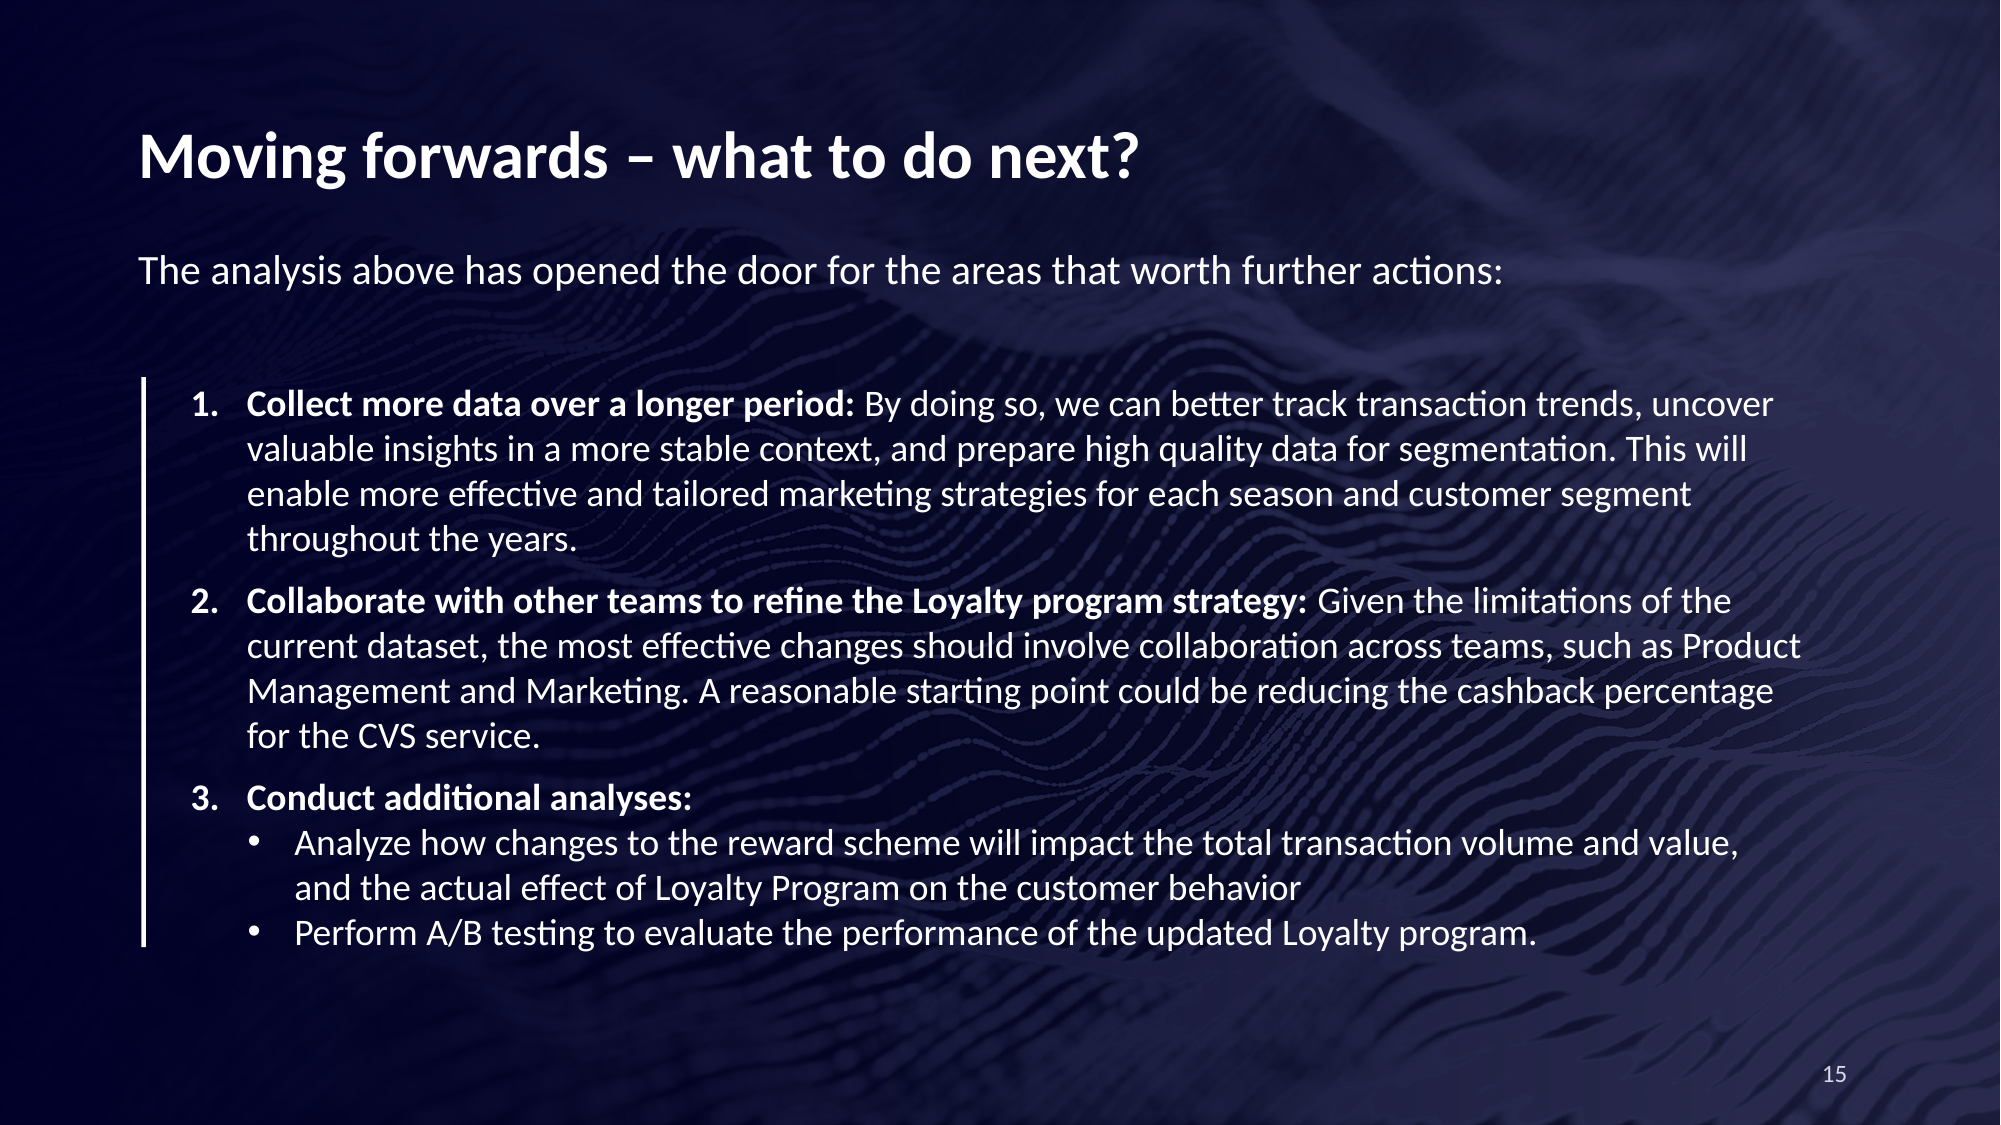

Moving forwards – what to do next?
The analysis above has opened the door for the areas that worth further actions:
Collect more data over a longer period: By doing so, we can better track transaction trends, uncover valuable insights in a more stable context, and prepare high quality data for segmentation. This will enable more effective and tailored marketing strategies for each season and customer segment throughout the years.
Collaborate with other teams to refine the Loyalty program strategy: Given the limitations of the current dataset, the most effective changes should involve collaboration across teams, such as Product Management and Marketing. A reasonable starting point could be reducing the cashback percentage for the CVS service.
Conduct additional analyses:
Analyze how changes to the reward scheme will impact the total transaction volume and value, and the actual effect of Loyalty Program on the customer behavior
Perform A/B testing to evaluate the performance of the updated Loyalty program.

15